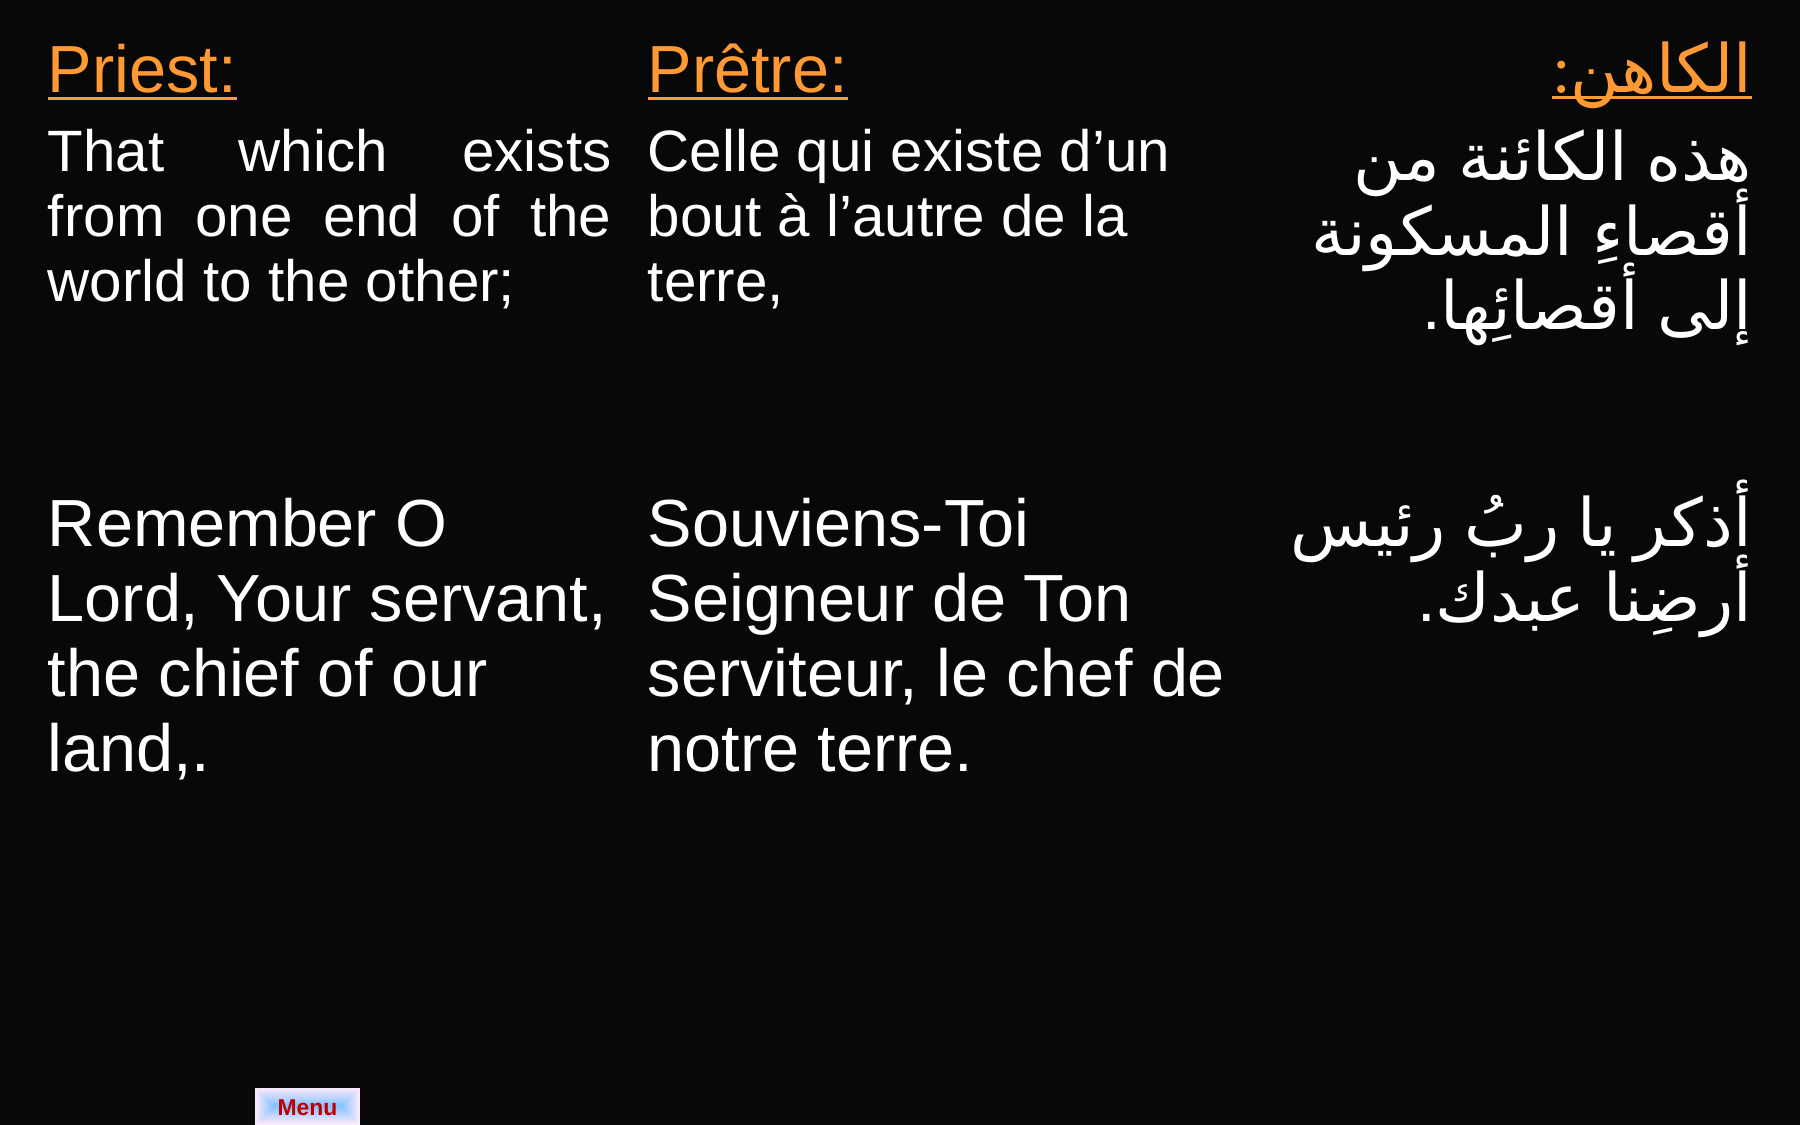

| Priest: That which exists from one end of the world to the other; | Prêtre: Celle qui existe d’un bout à l’autre de la terre, | الكاهن: هذه الكائنة من أقصاءِ المسكونة إلى أقصائِها. |
| --- | --- | --- |
| Remember O Lord, Your servant, the chief of our land,. | Souviens-Toi Seigneur de Ton serviteur, le chef de notre terre. | أذكر يا ربُ رئيس أرضِنا عبدك. |
|  |
| --- |

Menu